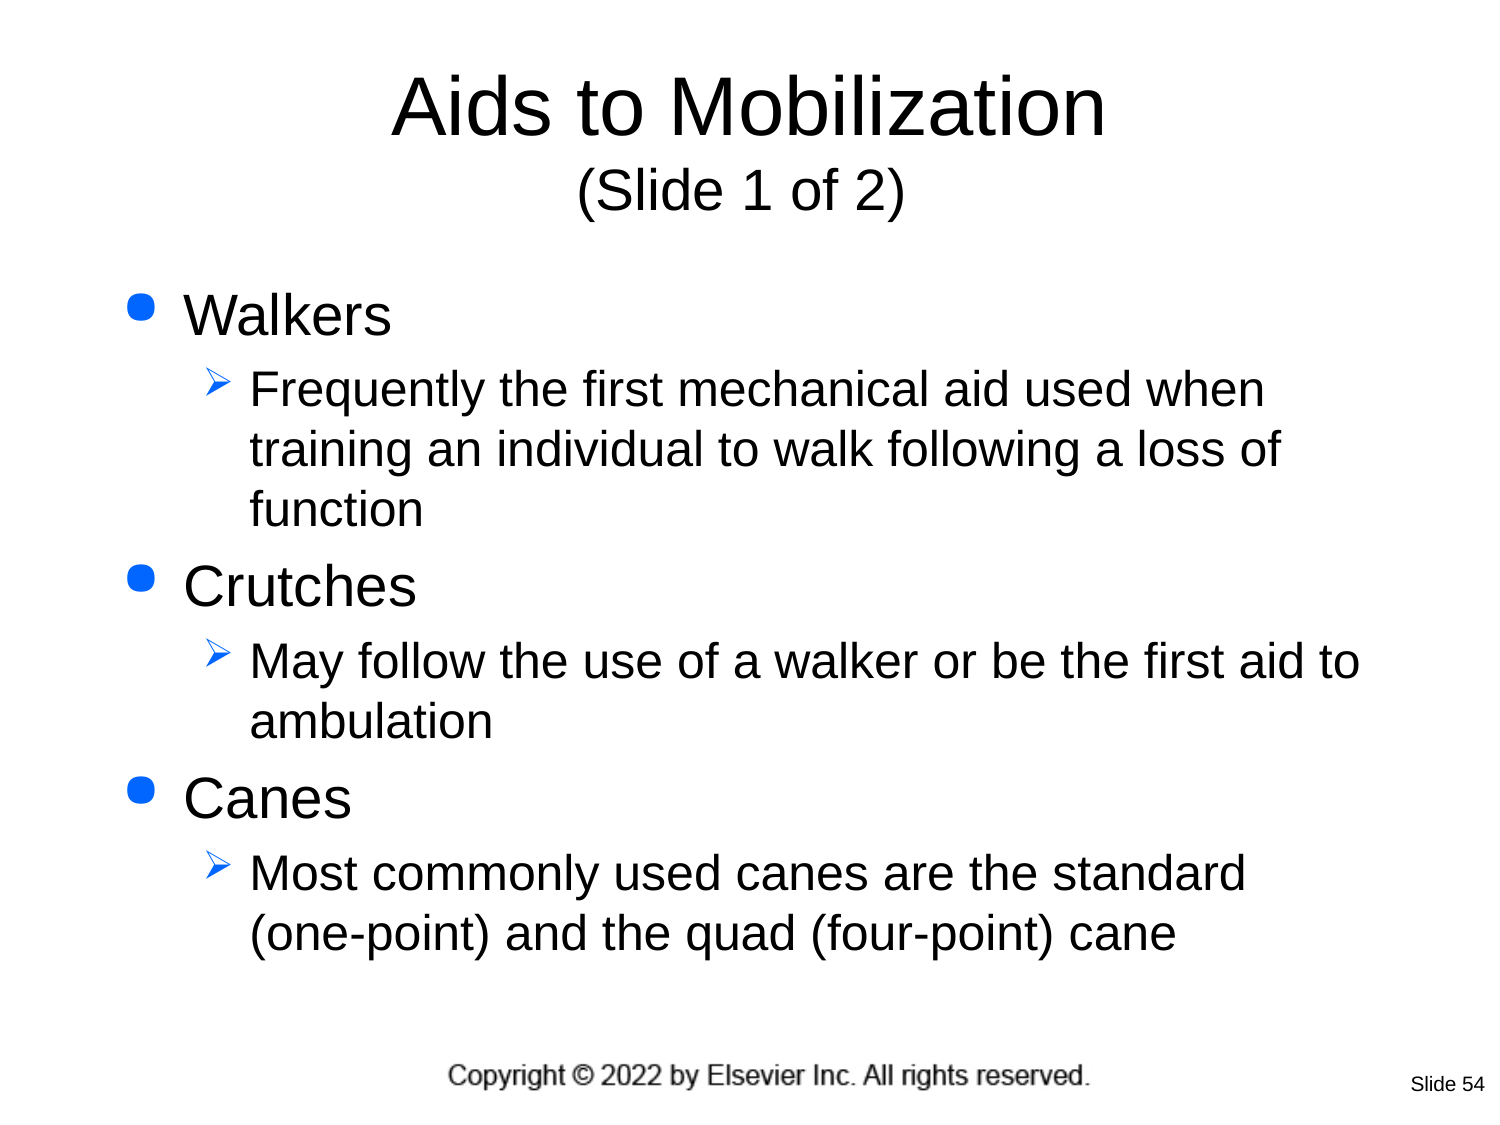

# Aids to Mobilization (Slide 1 of 2)
Walkers
Frequently the first mechanical aid used when training an individual to walk following a loss of function
Crutches
May follow the use of a walker or be the first aid to ambulation
Canes
Most commonly used canes are the standard (one-point) and the quad (four-point) cane
Slide 54